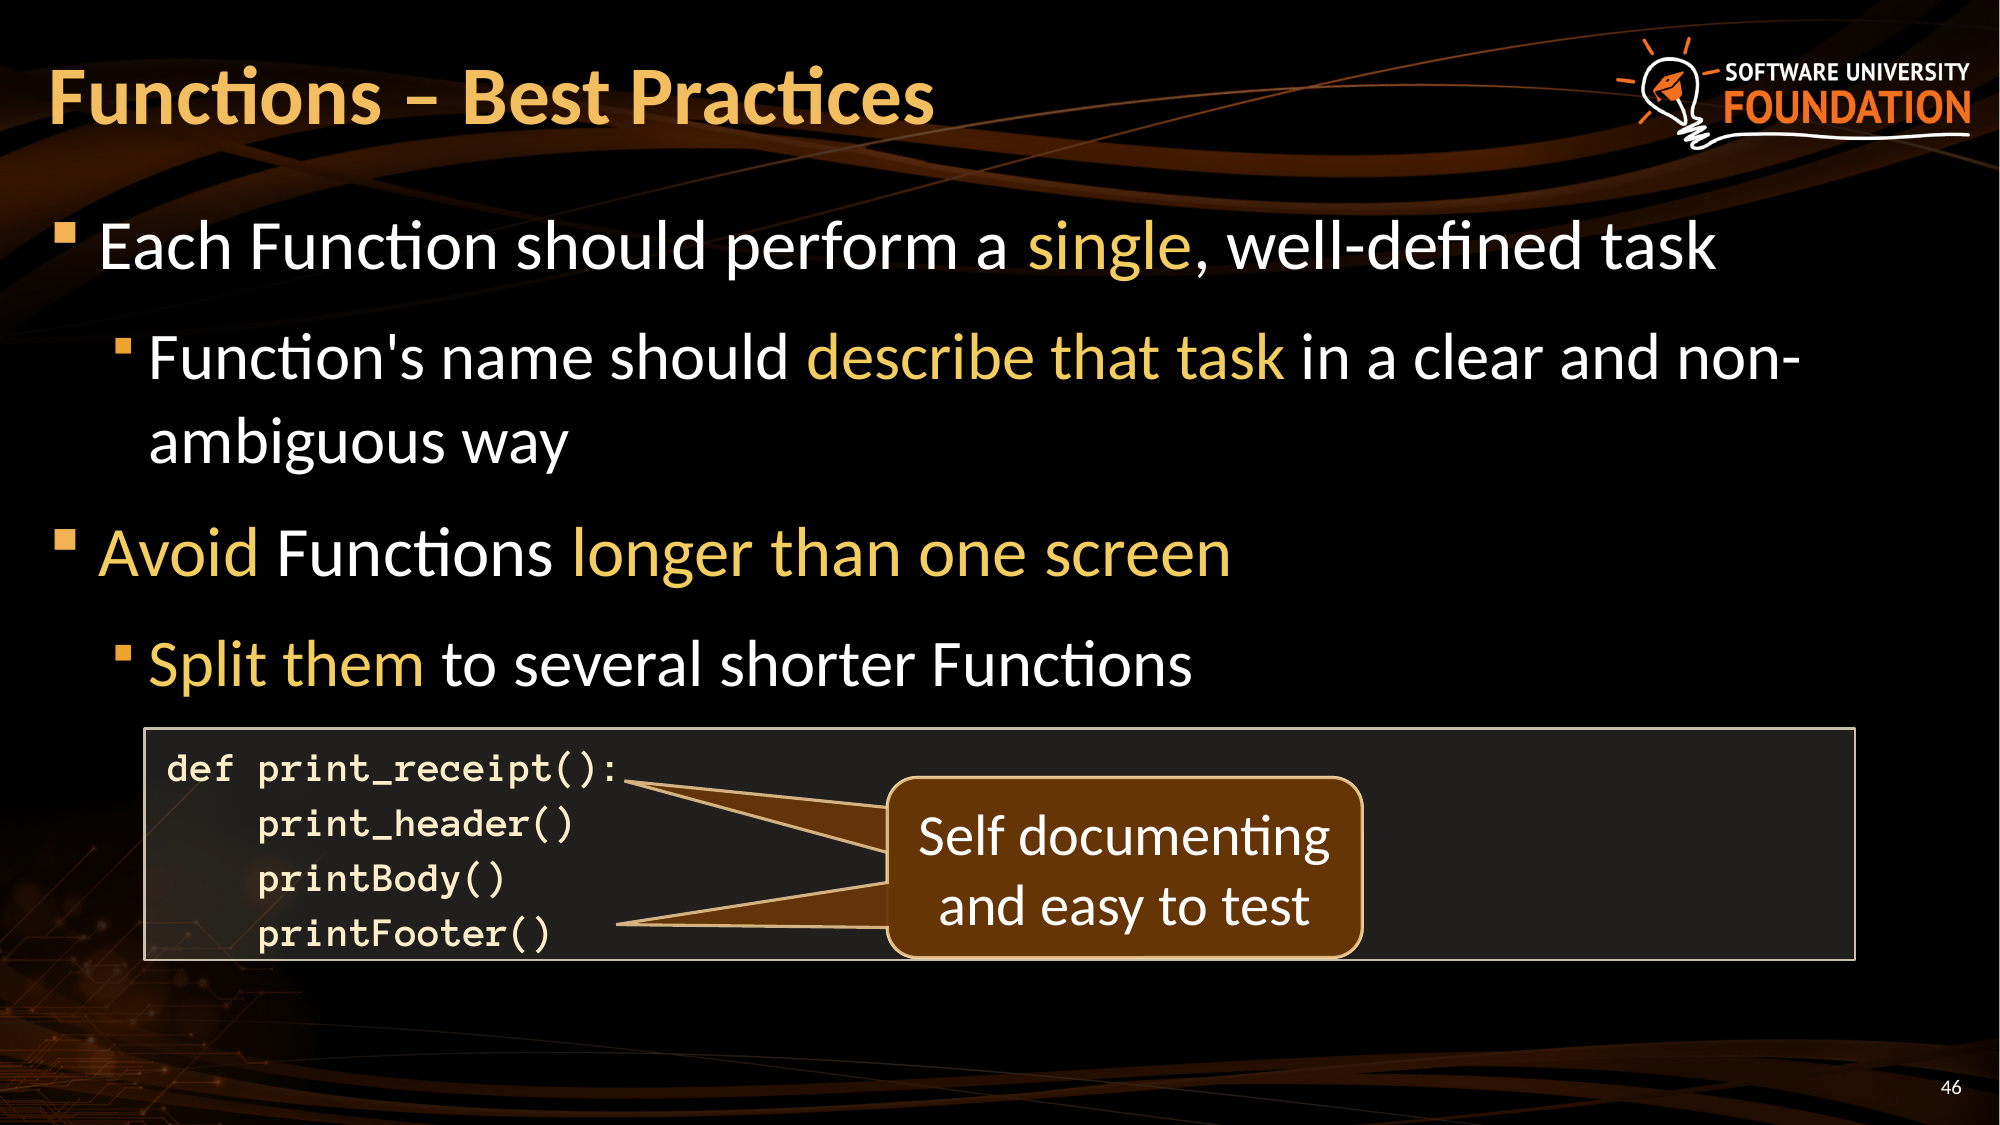

# Functions – Best Practices
Each Function should perform a single, well-defined task
Function's name should describe that task in a clear and non-ambiguous way
Avoid Functions longer than one screen
Split them to several shorter Functions
def print_receipt():
    print_header()
    printBody()
    printFooter()
Self documenting and easy to test
Self documenting and easy to test
46